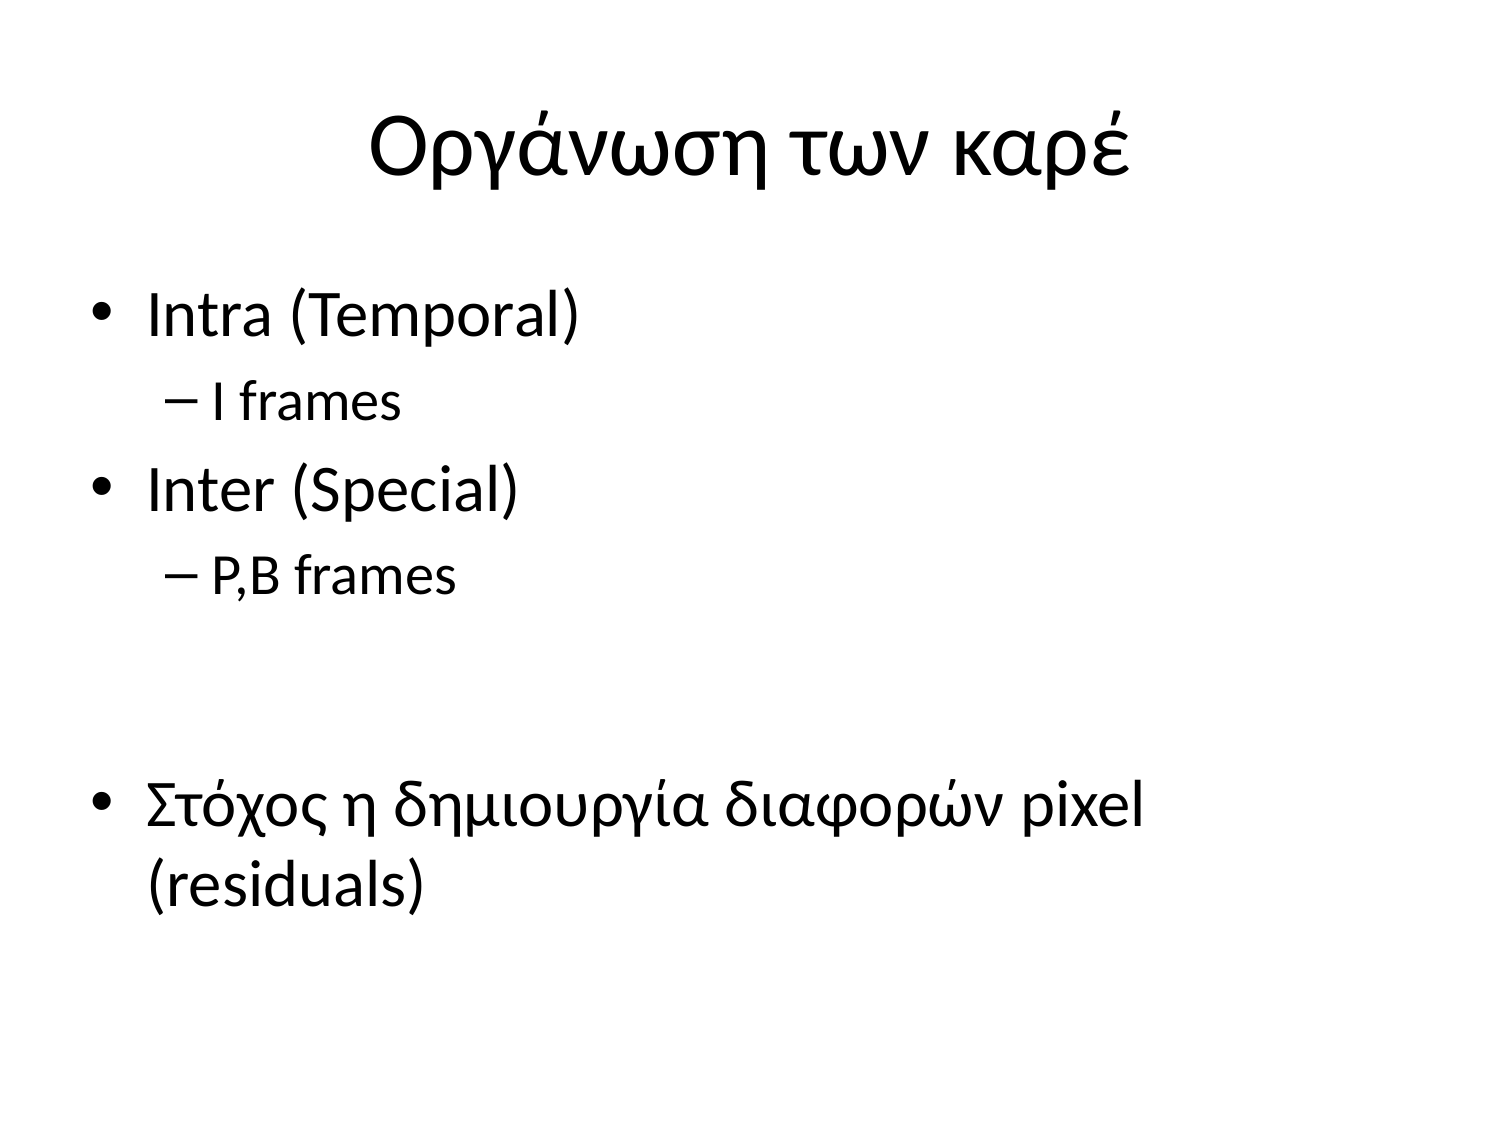

# Οργάνωση των καρέ
Intra (Temporal)
I frames
Inter (Special)
P,B frames
Στόχος η δημιουργία διαφορών pixel (residuals)